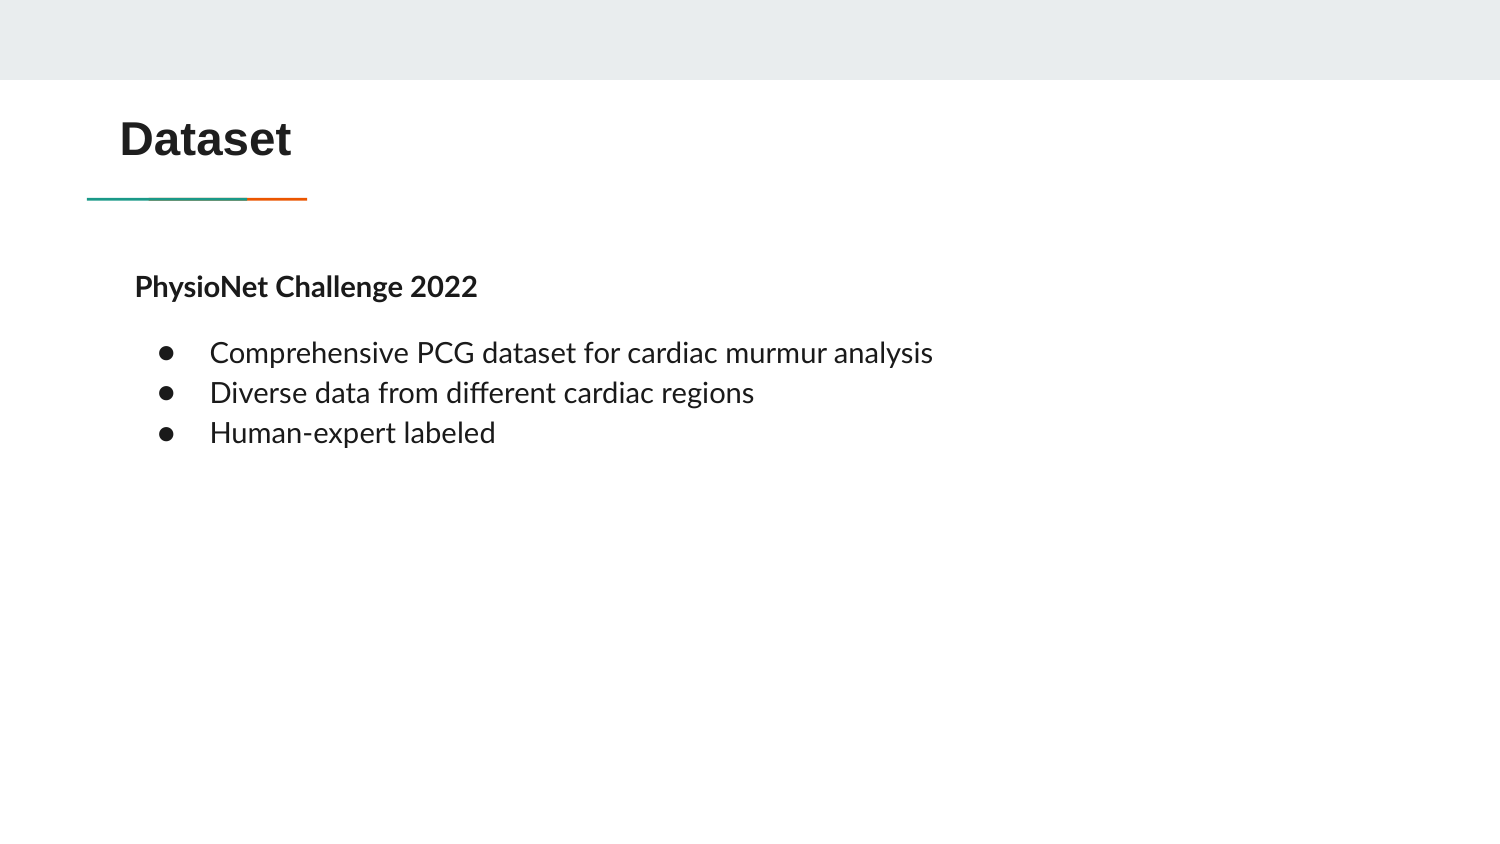

# Dataset
PhysioNet Challenge 2022
Comprehensive PCG dataset for cardiac murmur analysis
Diverse data from different cardiac regions
Human-expert labeled